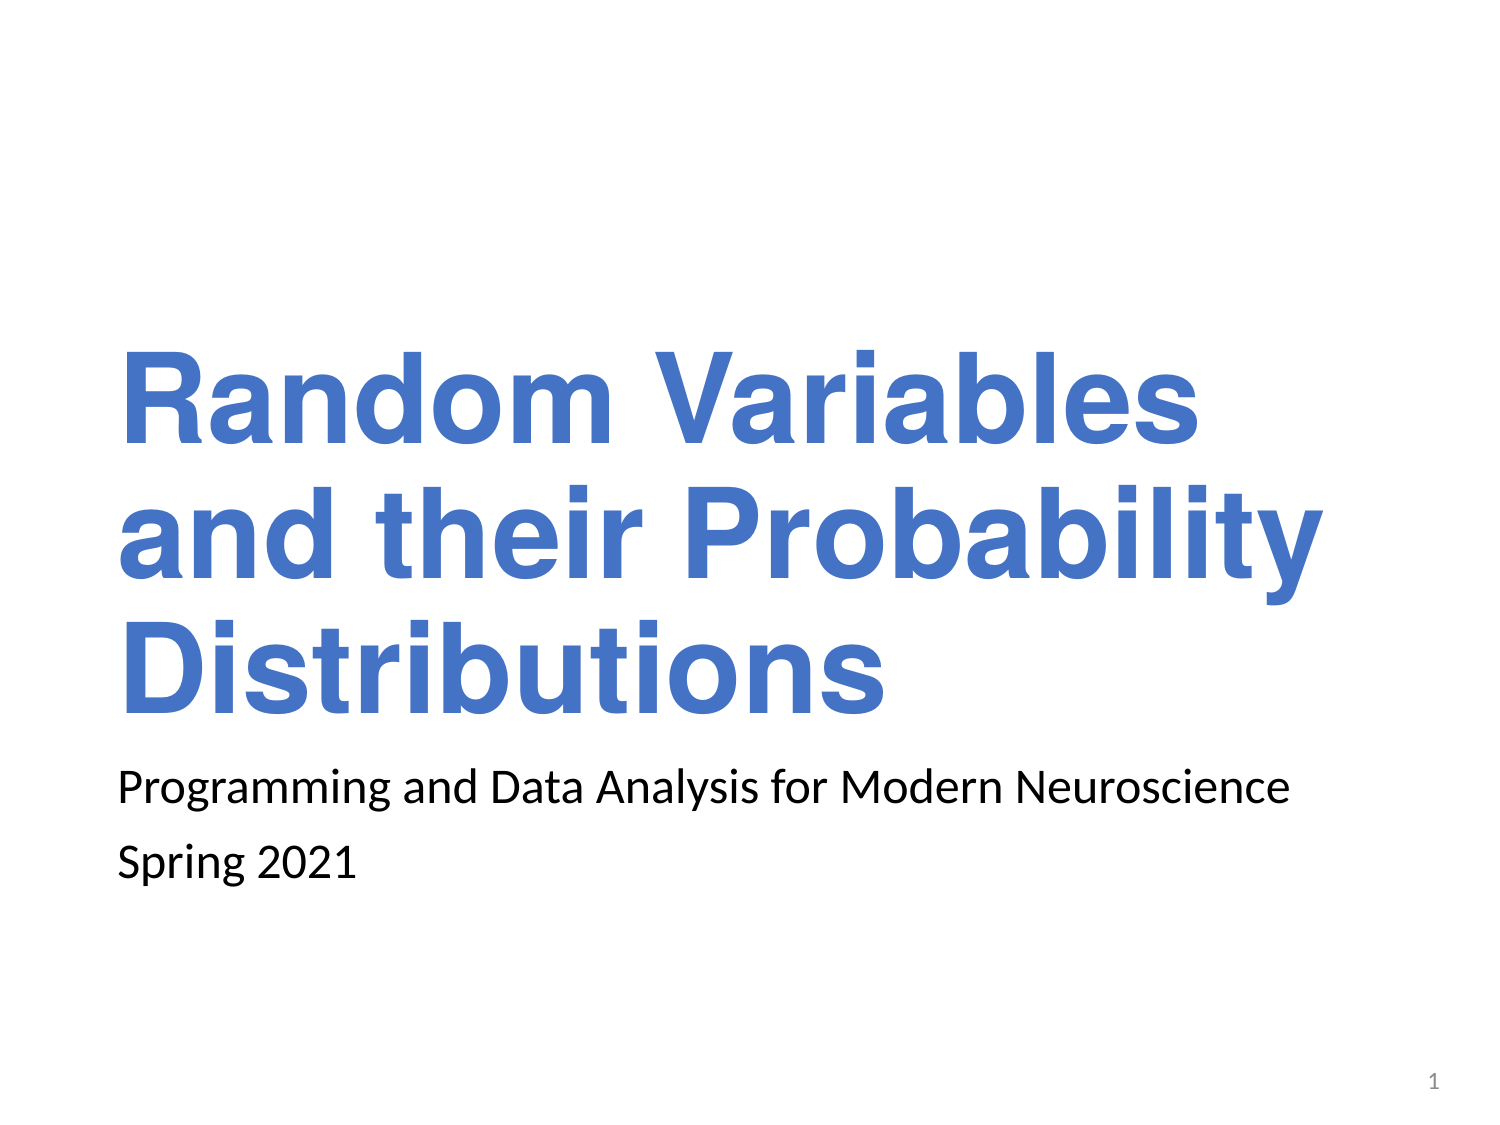

# Random Variables and their Probability Distributions
Programming and Data Analysis for Modern Neuroscience
Spring 2021
1